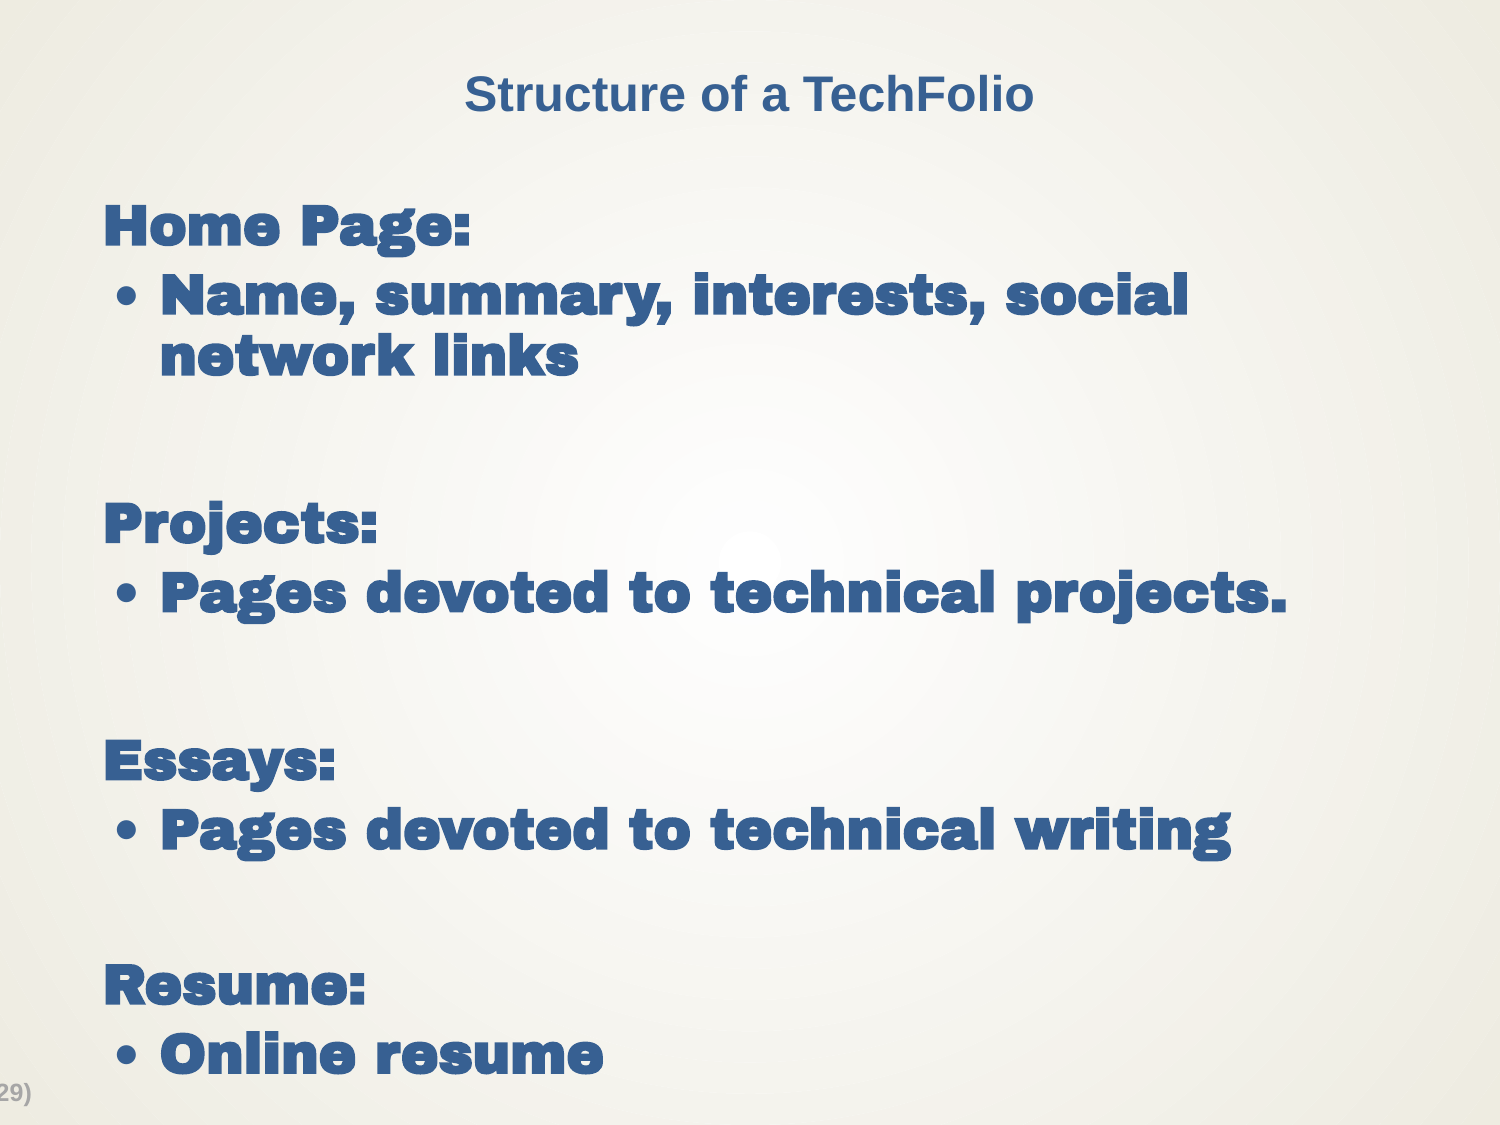

# Structure of a TechFolio
Home Page:
Name, summary, interests, social network links

Projects:
Pages devoted to technical projects.

Essays:
Pages devoted to technical writing

Resume:
Online resume